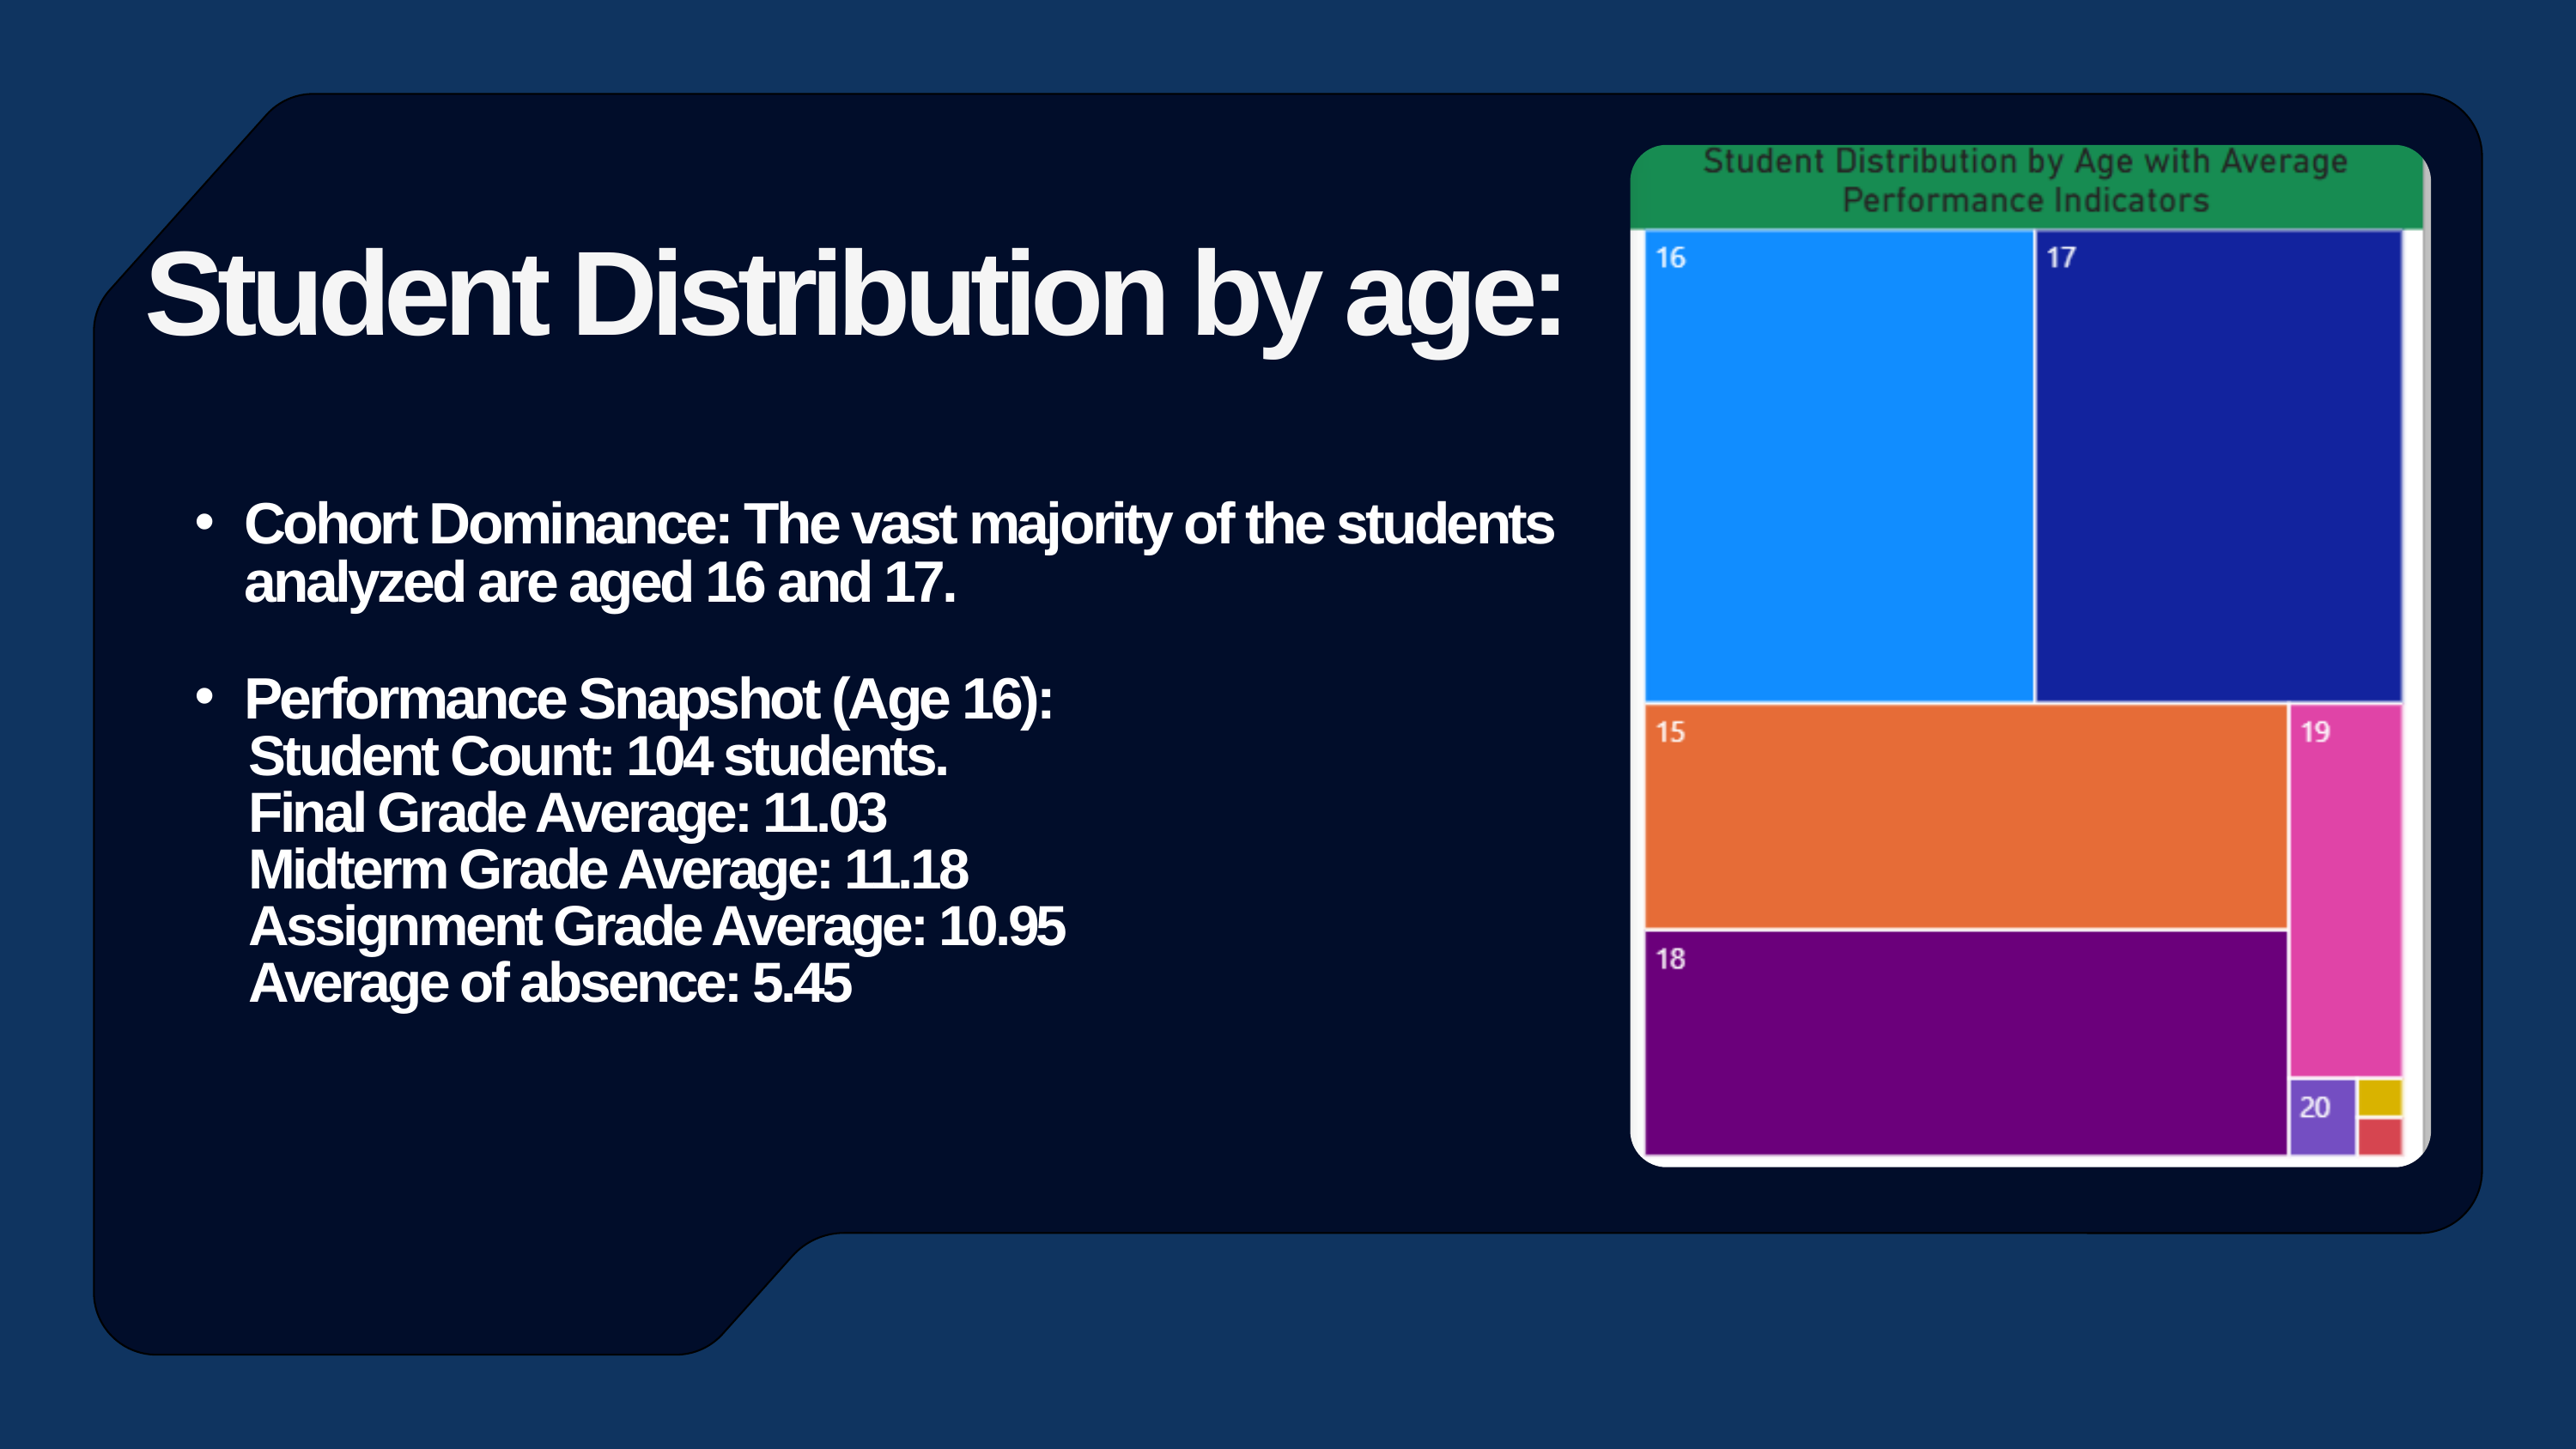

Student Distribution by age:

Cohort Dominance: The vast majority of the students analyzed are aged 16 and 17.

Performance Snapshot (Age 16):
        Student Count: 104 students.
        Final Grade Average: 11.03
        Midterm Grade Average: 11.18
        Assignment Grade Average: 10.95
        Average of absence: 5.45